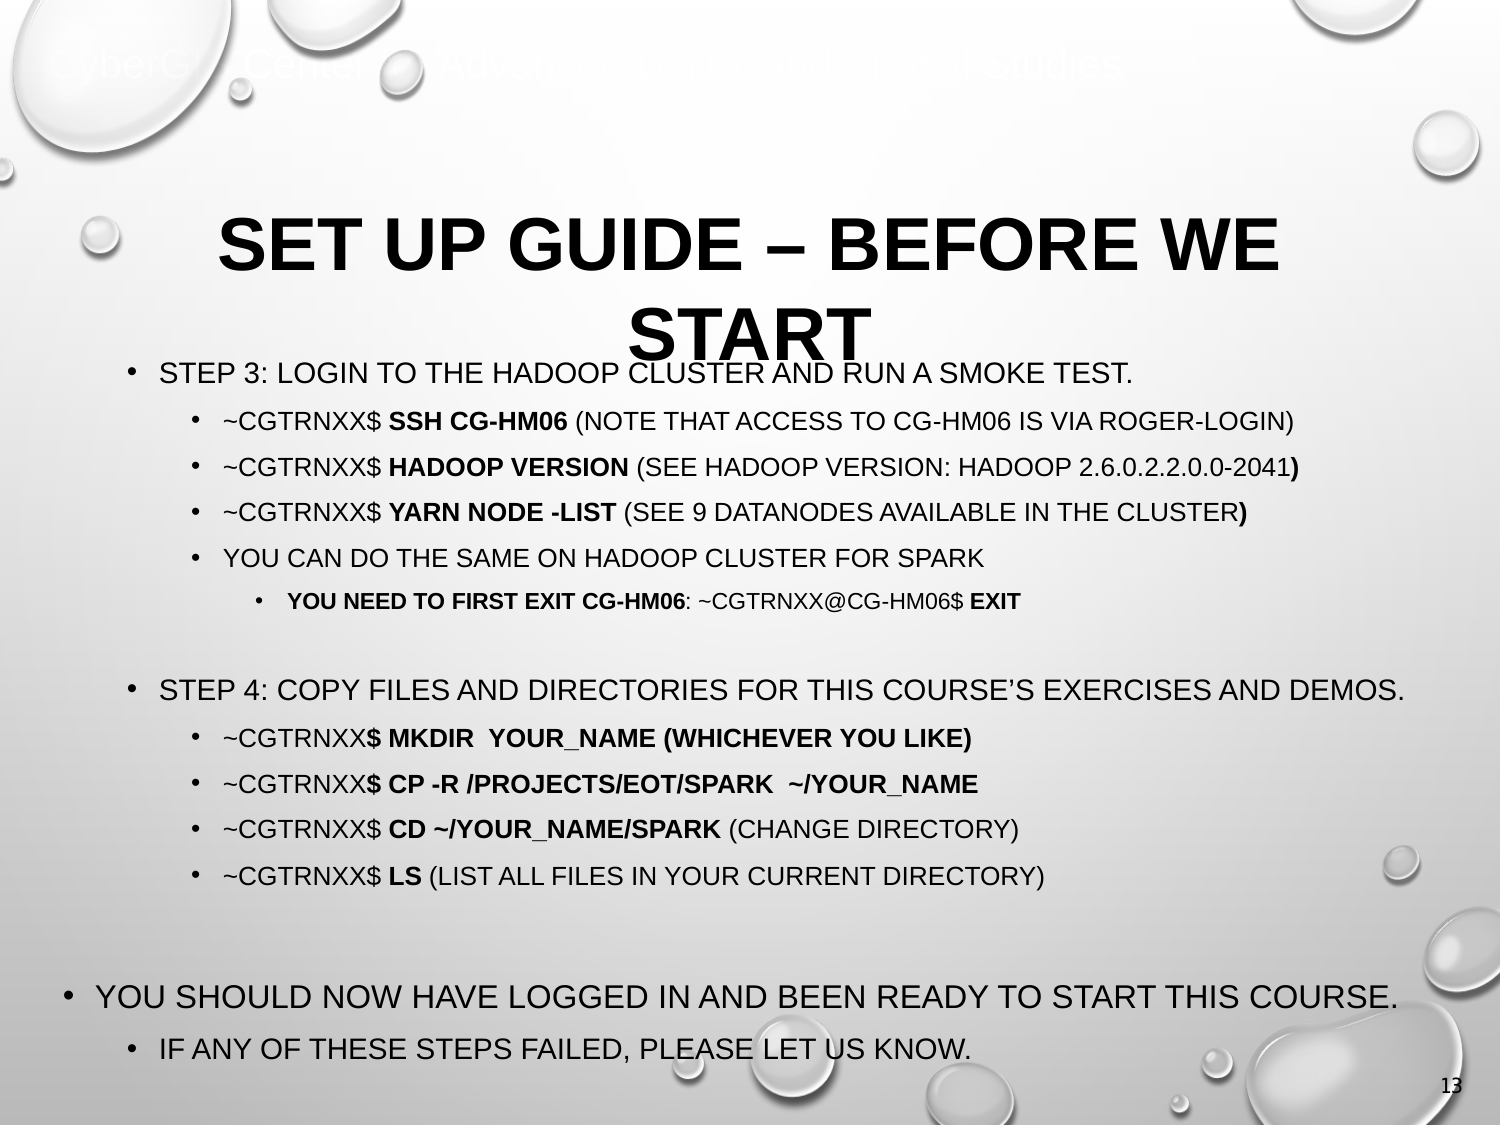

# Set up guide – Before we start

Step 3: Login to the Hadoop cluster and run a smoke test.
~cgtrnxx$ ssh cg-hm06 (note that access to cg-hm06 is via roger-login)
~cgtrnxx$ hadoop version (see Hadoop version: Hadoop 2.6.0.2.2.0.0-2041)
~cgtrnxx$ yarn node -list (see 9 Datanodes available in the cluster)
You can do the same on Hadoop cluster for spark
you need to first exit cg-hm06: ~cgtrnxx@cg-hm06$ exit

Step 4: Copy files and directories for this course’s exercises and demos.
~cgtrnxx$ mkdir  your_name (whichever you like)
~cgtrnxx$ cp -r /projects/EOT/spark  ~/your_name
~cgtrnxx$ cd ~/your_name/spark (change directory)
~cgtrnxx$ ls (list all files in your current directory)

You should now have logged in and been ready to start this course.
If any of these steps failed, please let us know.

13